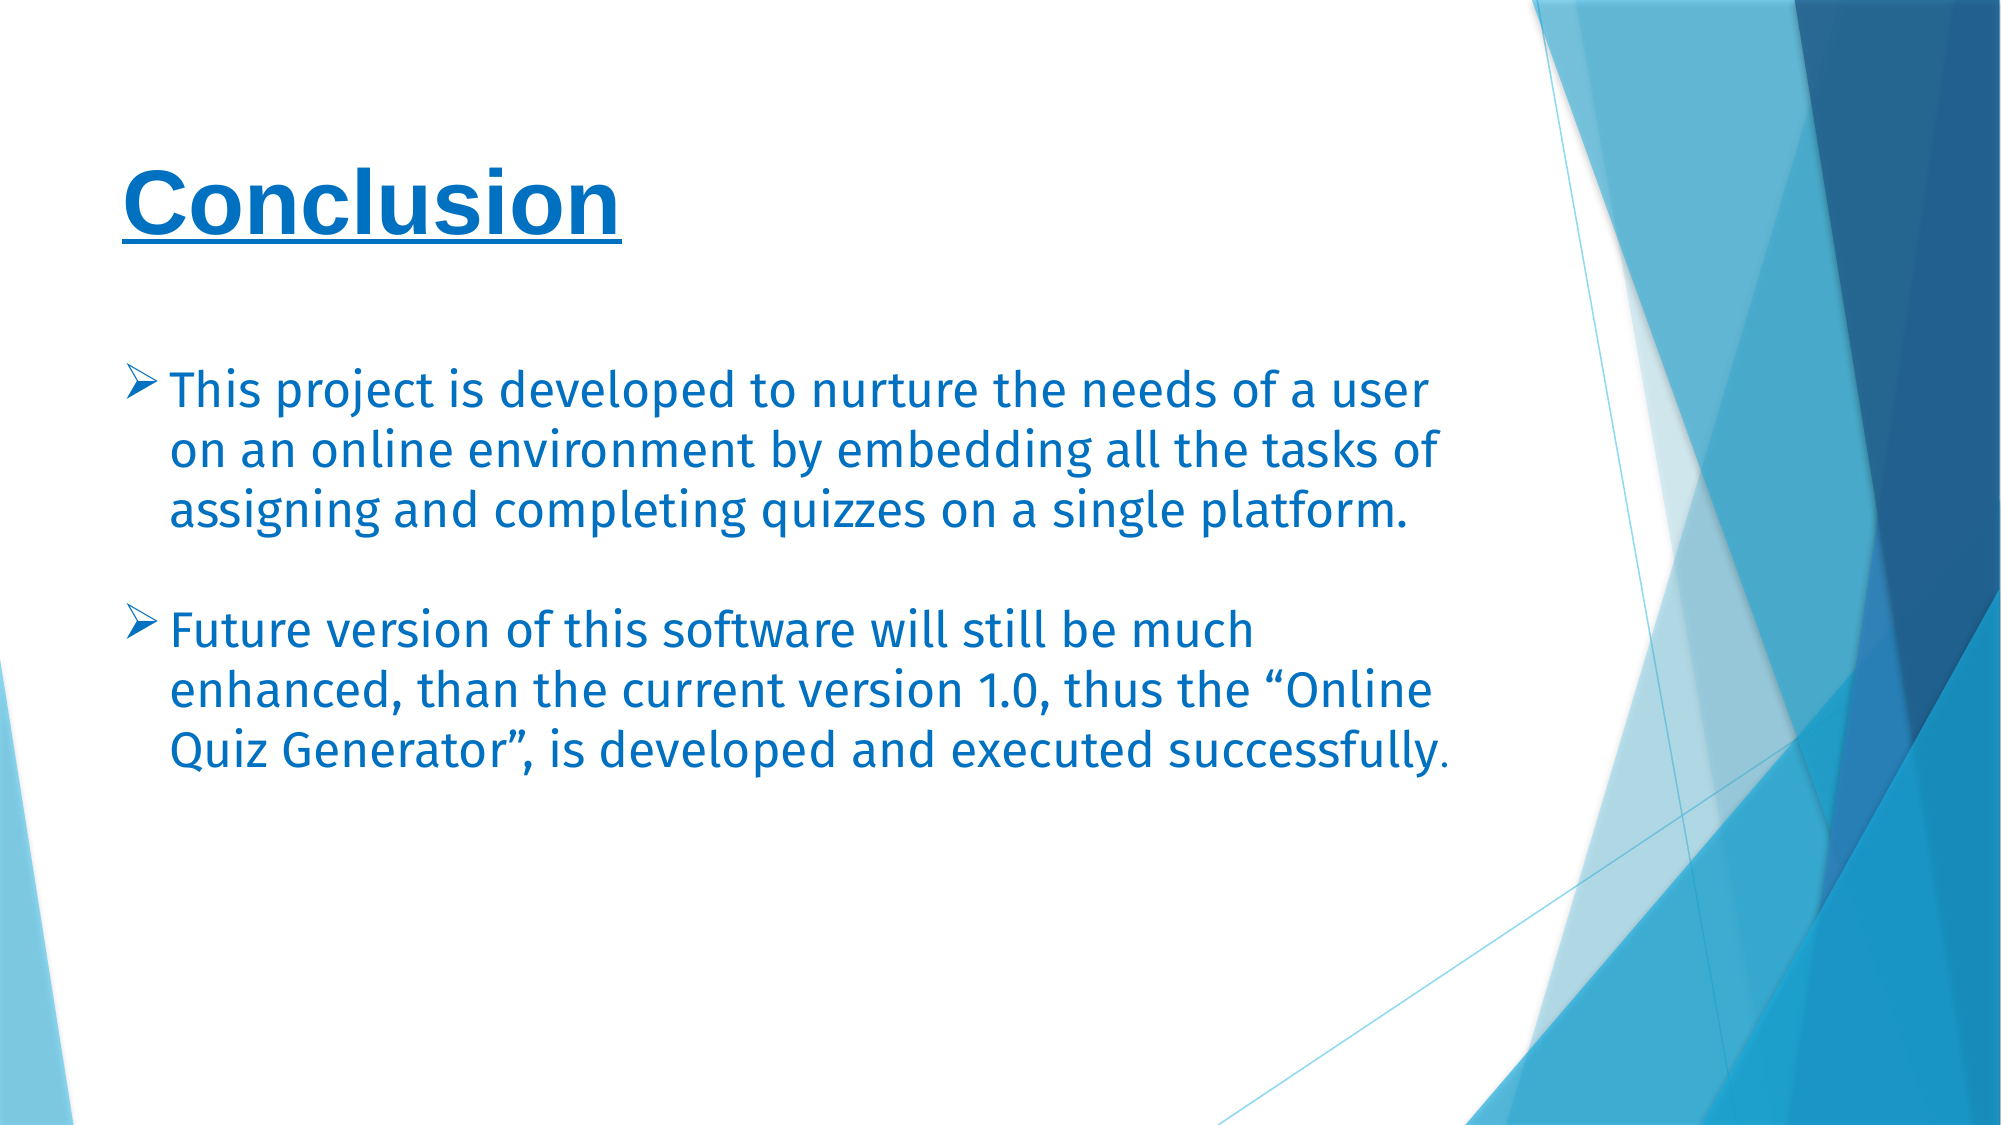

Conclusion

This project is developed to nurture the needs of a user on an online environment by embedding all the tasks of assigning and completing quizzes on a single platform.

Future version of this software will still be much enhanced, than the current version 1.0, thus the “Online Quiz Generator”, is developed and executed successfully.